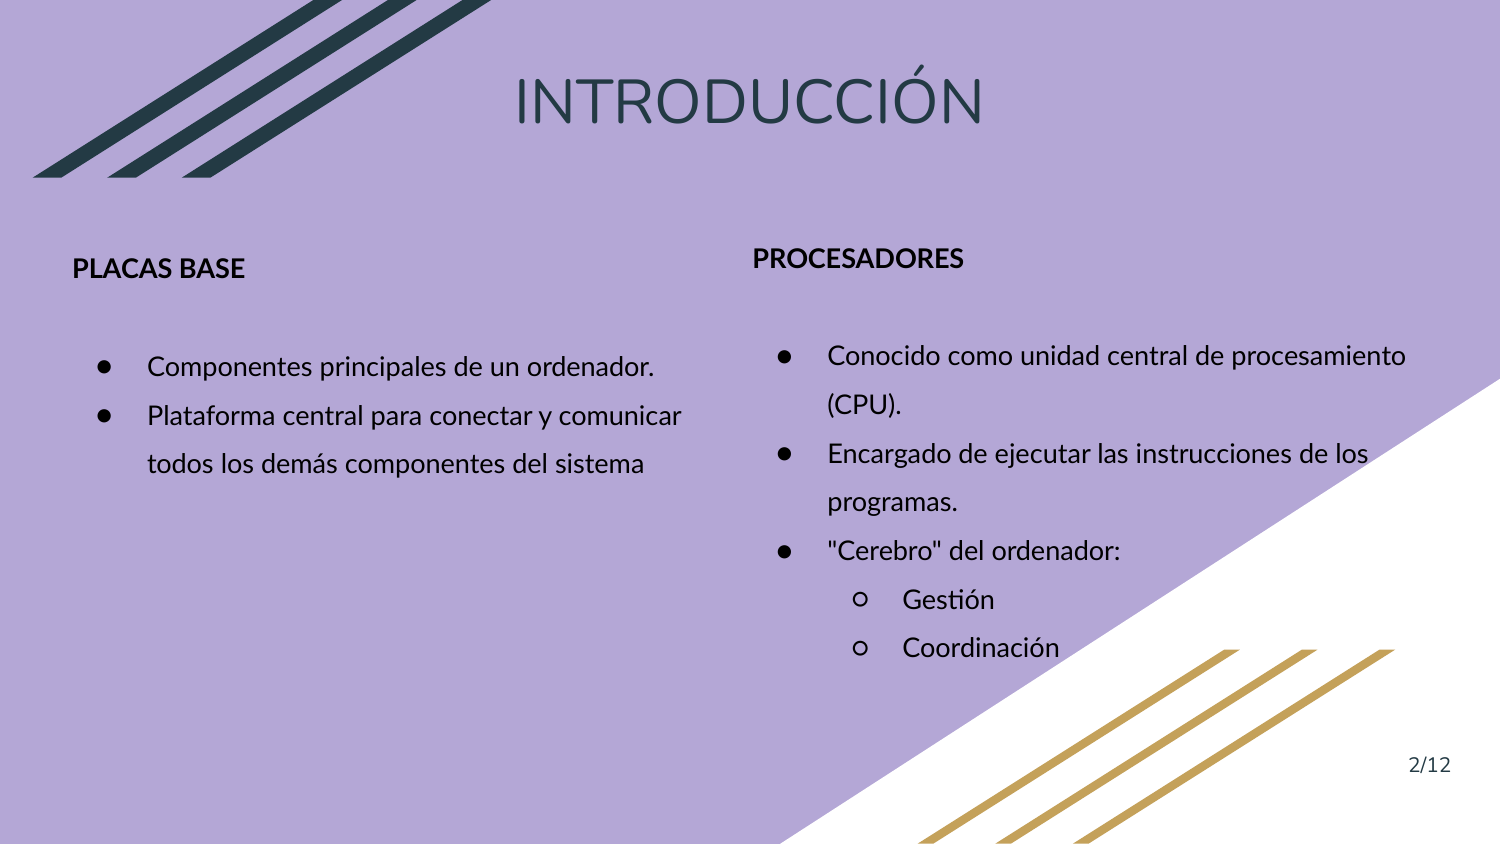

# INTRODUCCIÓN
PROCESADORES

Conocido como unidad central de procesamiento (CPU).
Encargado de ejecutar las instrucciones de los programas.
"Cerebro" del ordenador:
Gestión
Coordinación

PLACAS BASE

Componentes principales de un ordenador.
Plataforma central para conectar y comunicar todos los demás componentes del sistema
2/12